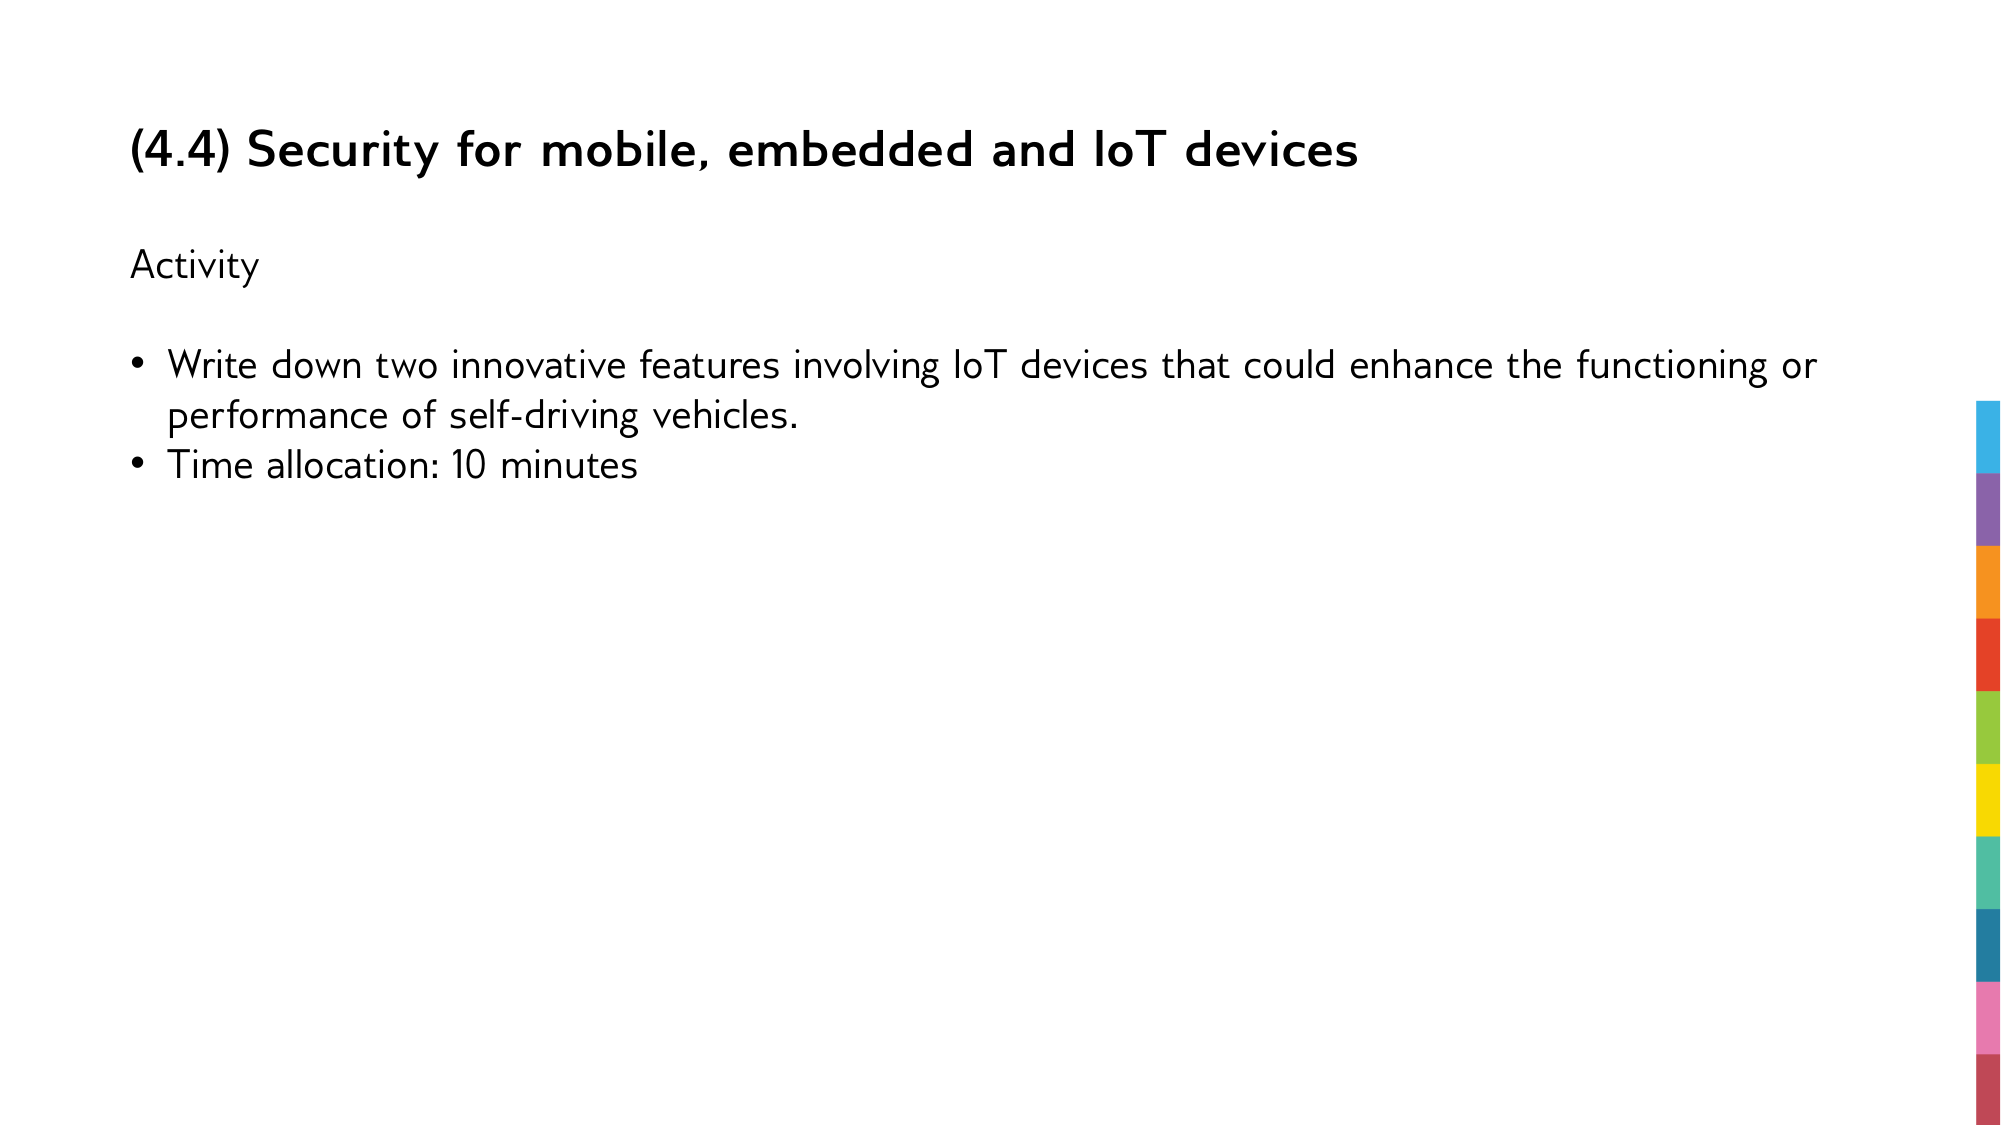

# (4.4) Security for mobile, embedded and IoT devices
Activity

Write down two innovative features involving IoT devices that could enhance the functioning or performance of self-driving vehicles.
Time allocation: 10 minutes